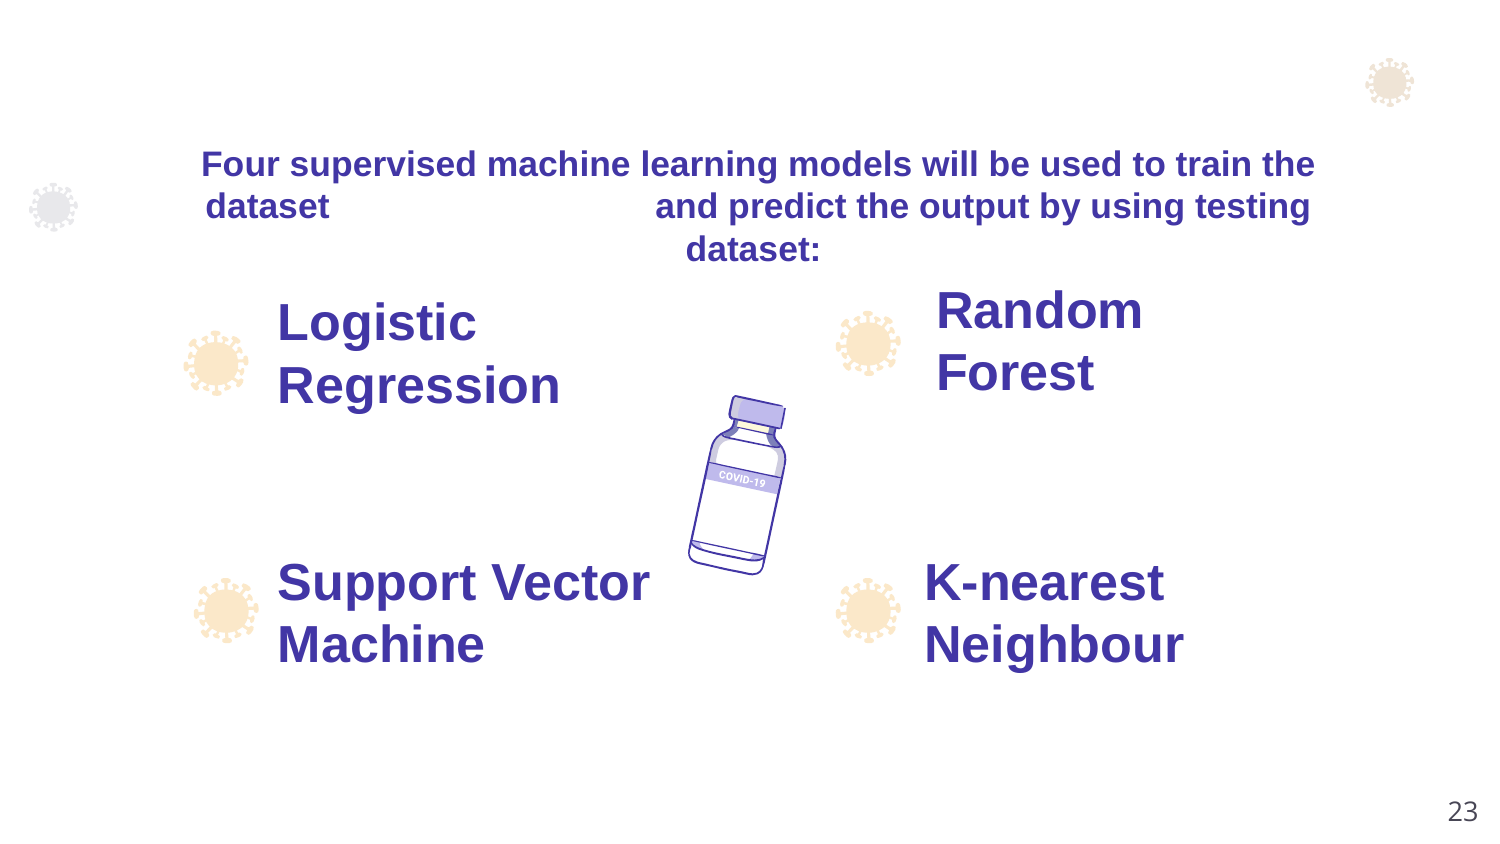

# Four supervised machine learning models will be used to train the dataset 			and predict the output by using testing dataset:

Random Forest
Logistic Regression

Support Vector Machine
K-nearest Neighbour
23